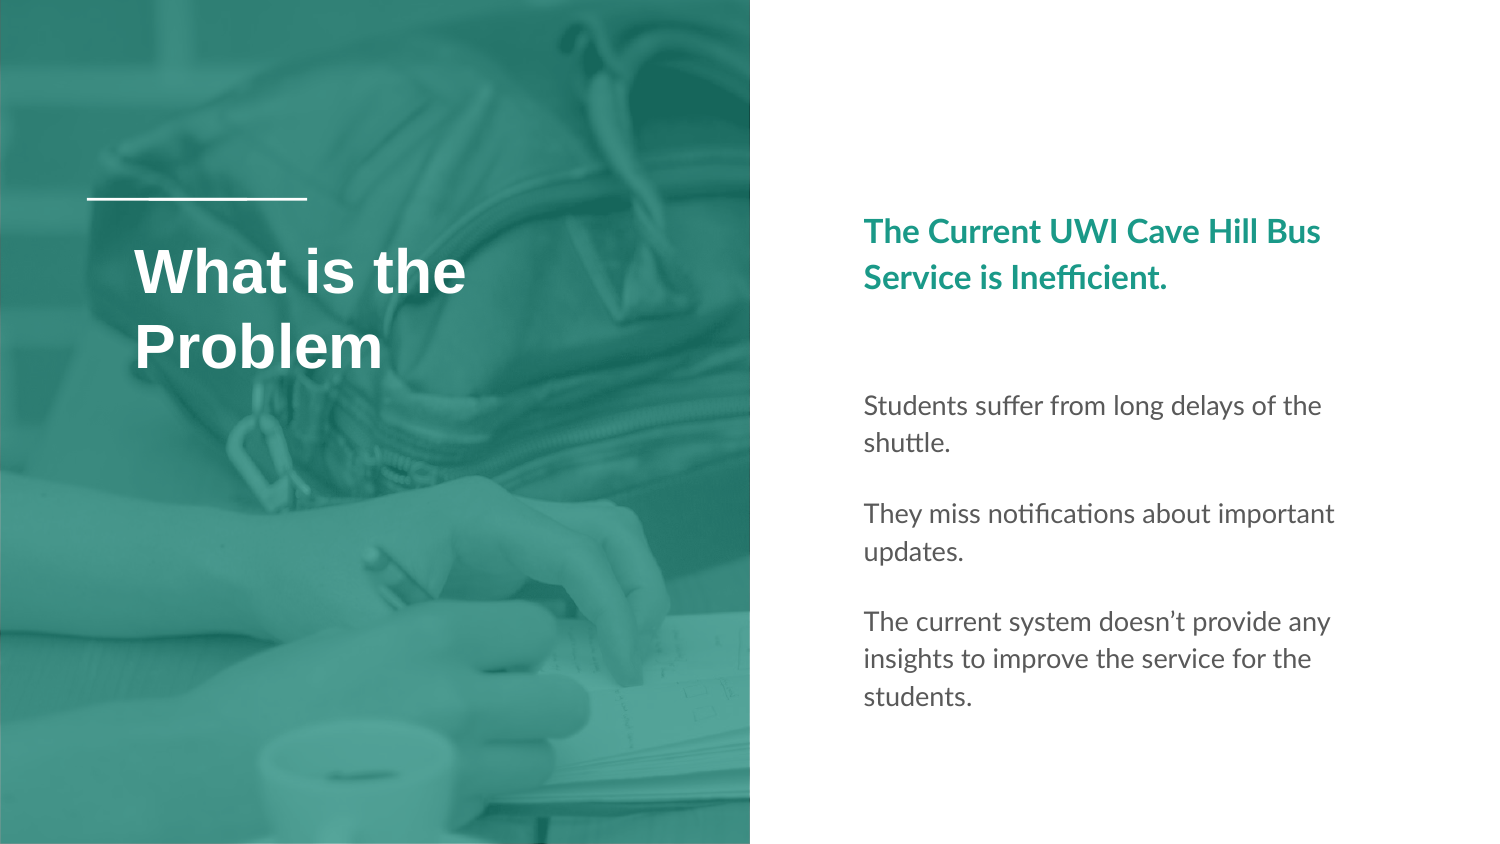

The Current UWI Cave Hill Bus Service is Inefficient.

Students suffer from long delays of the shuttle.
They miss notifications about important updates.
The current system doesn’t provide any insights to improve the service for the students.

# What is the
Problem